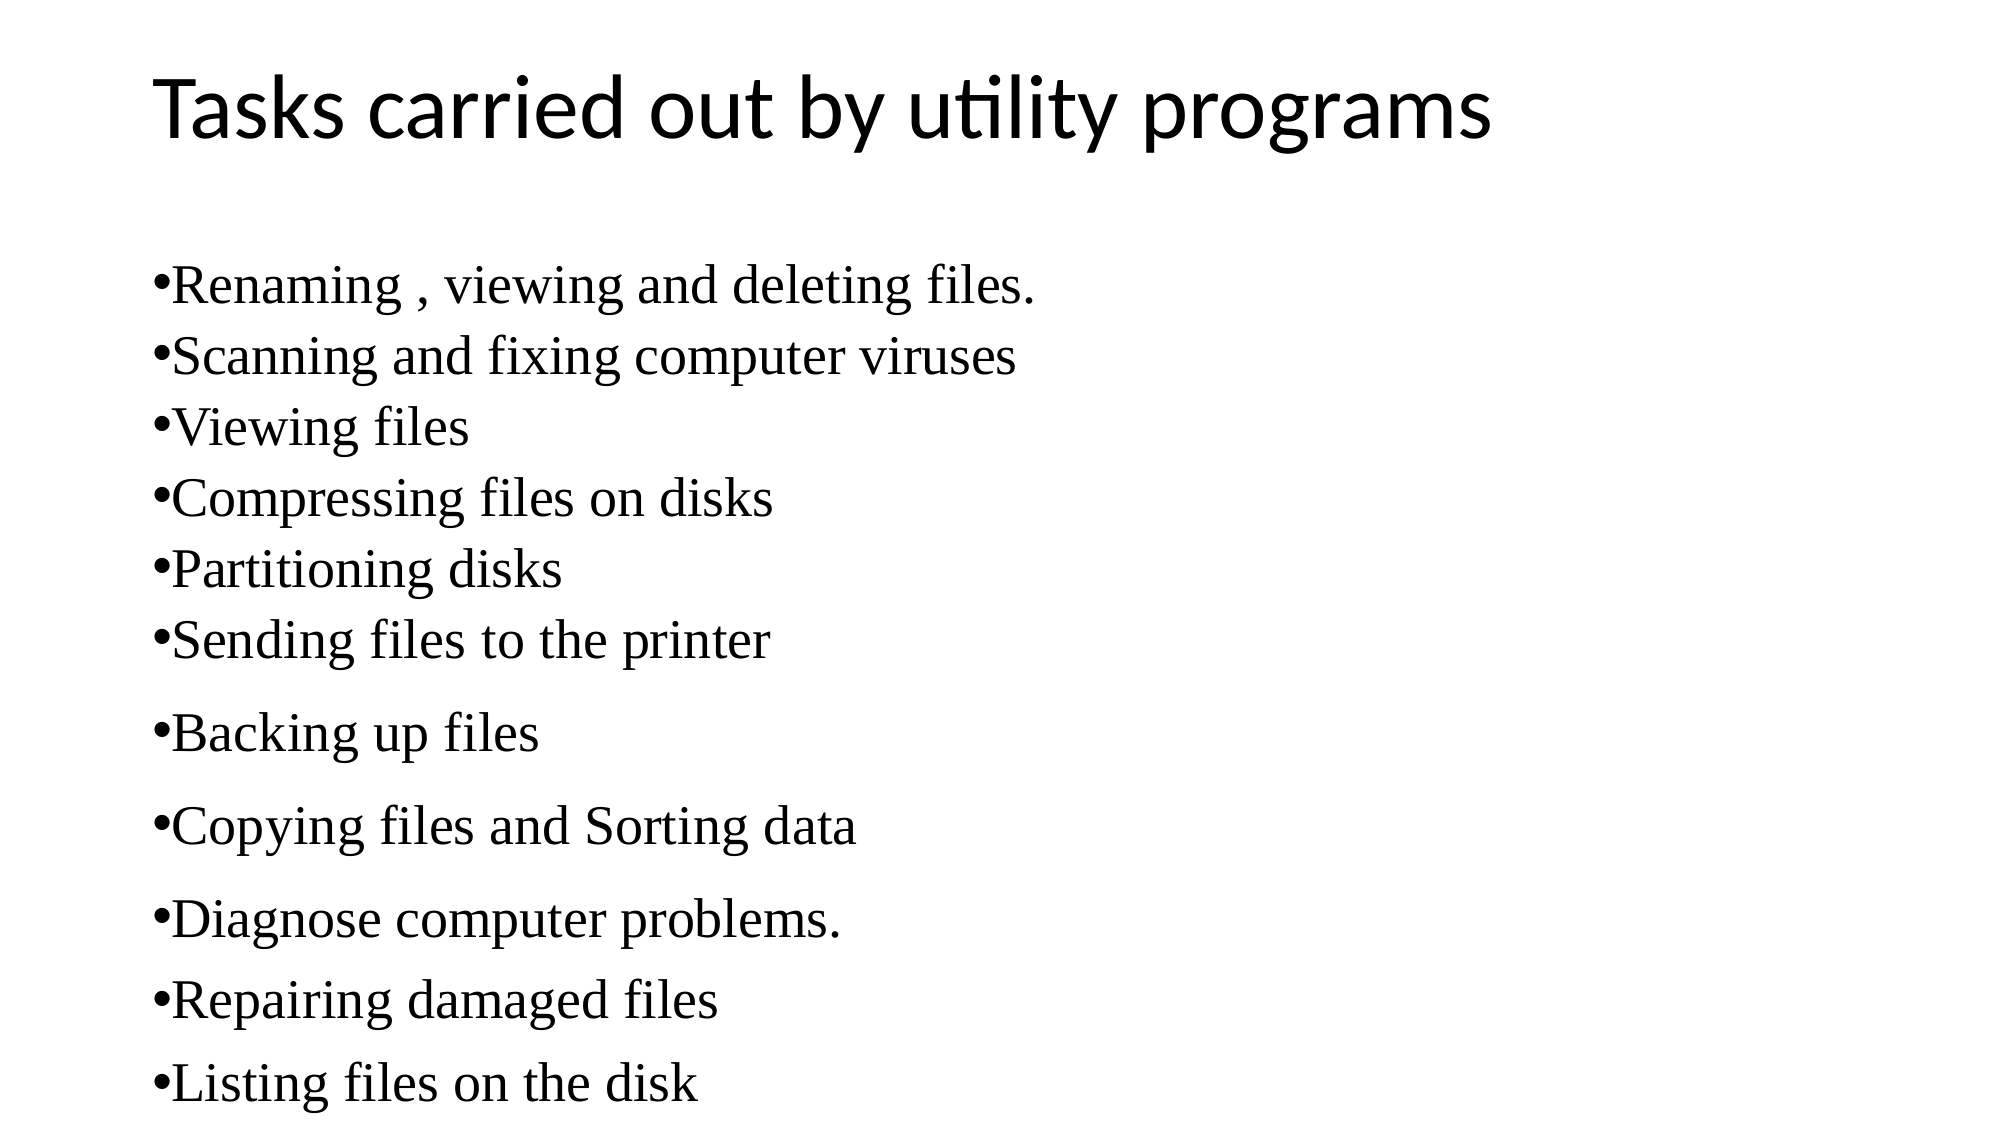

# Tasks carried out by utility programs
Renaming , viewing and deleting files.
Scanning and fixing computer viruses
Viewing files
Compressing files on disks
Partitioning disks
Sending files to the printer
Backing up files
Copying files and Sorting data
Diagnose computer problems.
Repairing damaged files
Listing files on the disk